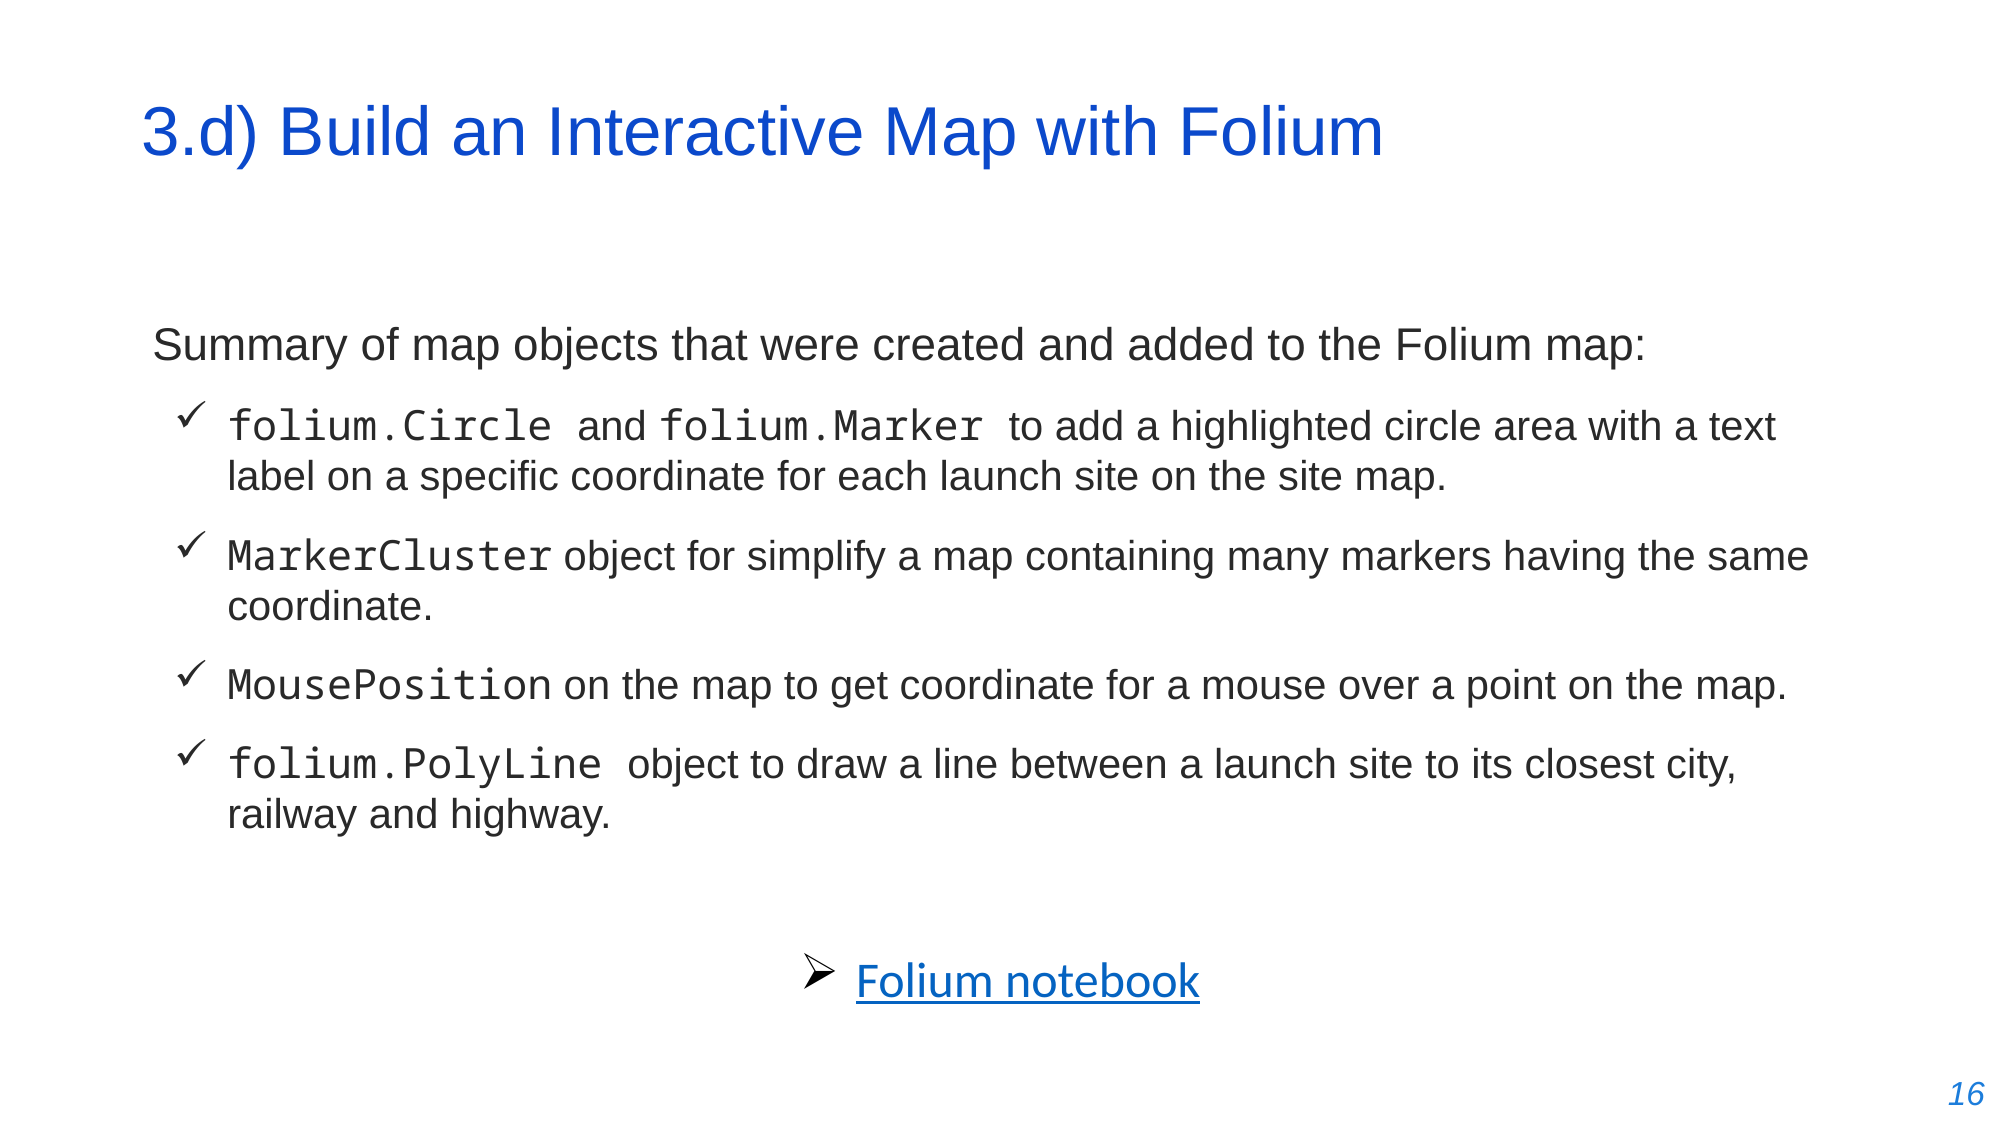

3.d) Build an Interactive Map with Folium
Summary of map objects that were created and added to the Folium map:
folium.Circle and folium.Marker to add a highlighted circle area with a text label on a specific coordinate for each launch site on the site map.
MarkerCluster object for simplify a map containing many markers having the same coordinate.
MousePosition on the map to get coordinate for a mouse over a point on the map.
folium.PolyLine object to draw a line between a launch site to its closest city, railway and highway.

Folium notebook
16